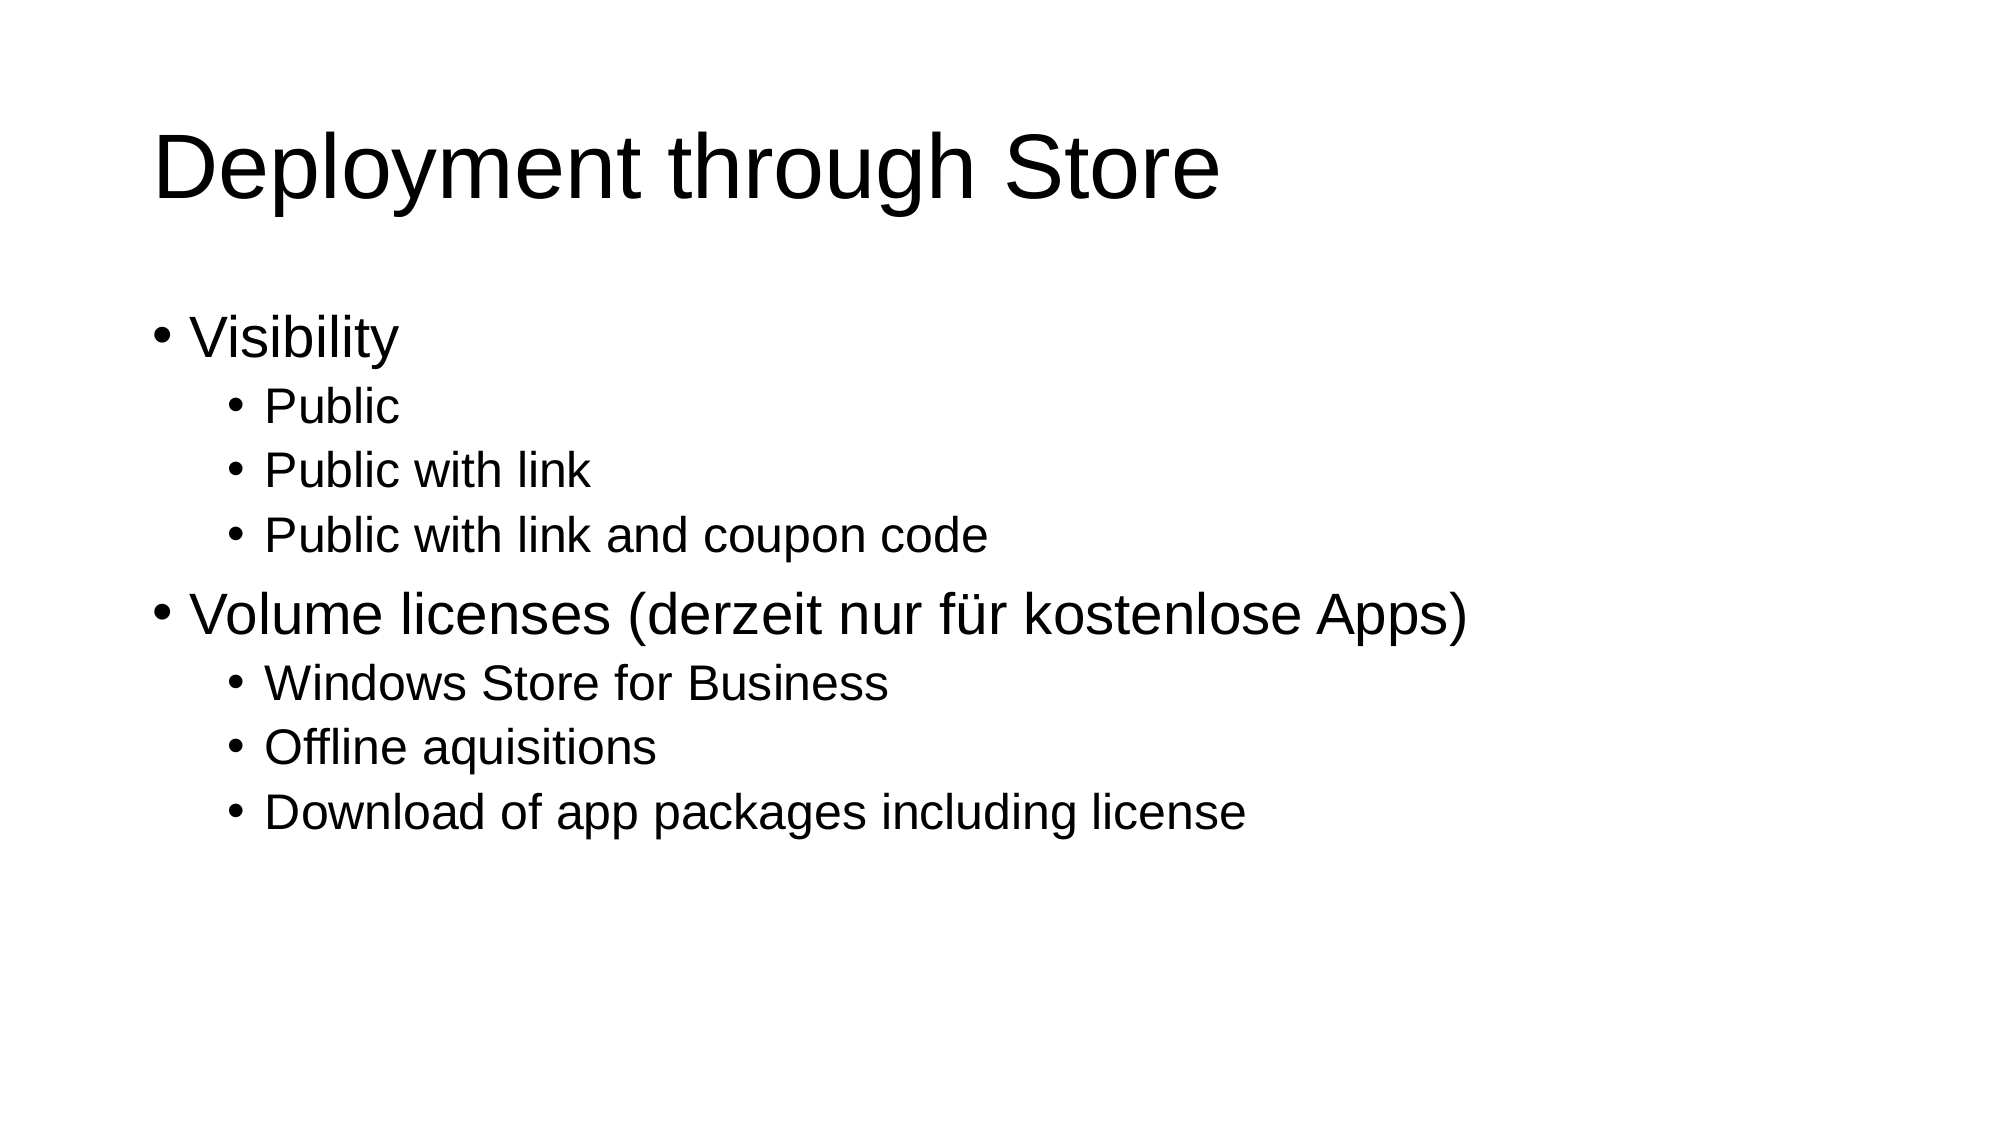

# Deployment through Store
Visibility
Public
Public with link
Public with link and coupon code
Volume licenses (derzeit nur für kostenlose Apps)
Windows Store for Business
Offline aquisitions
Download of app packages including license